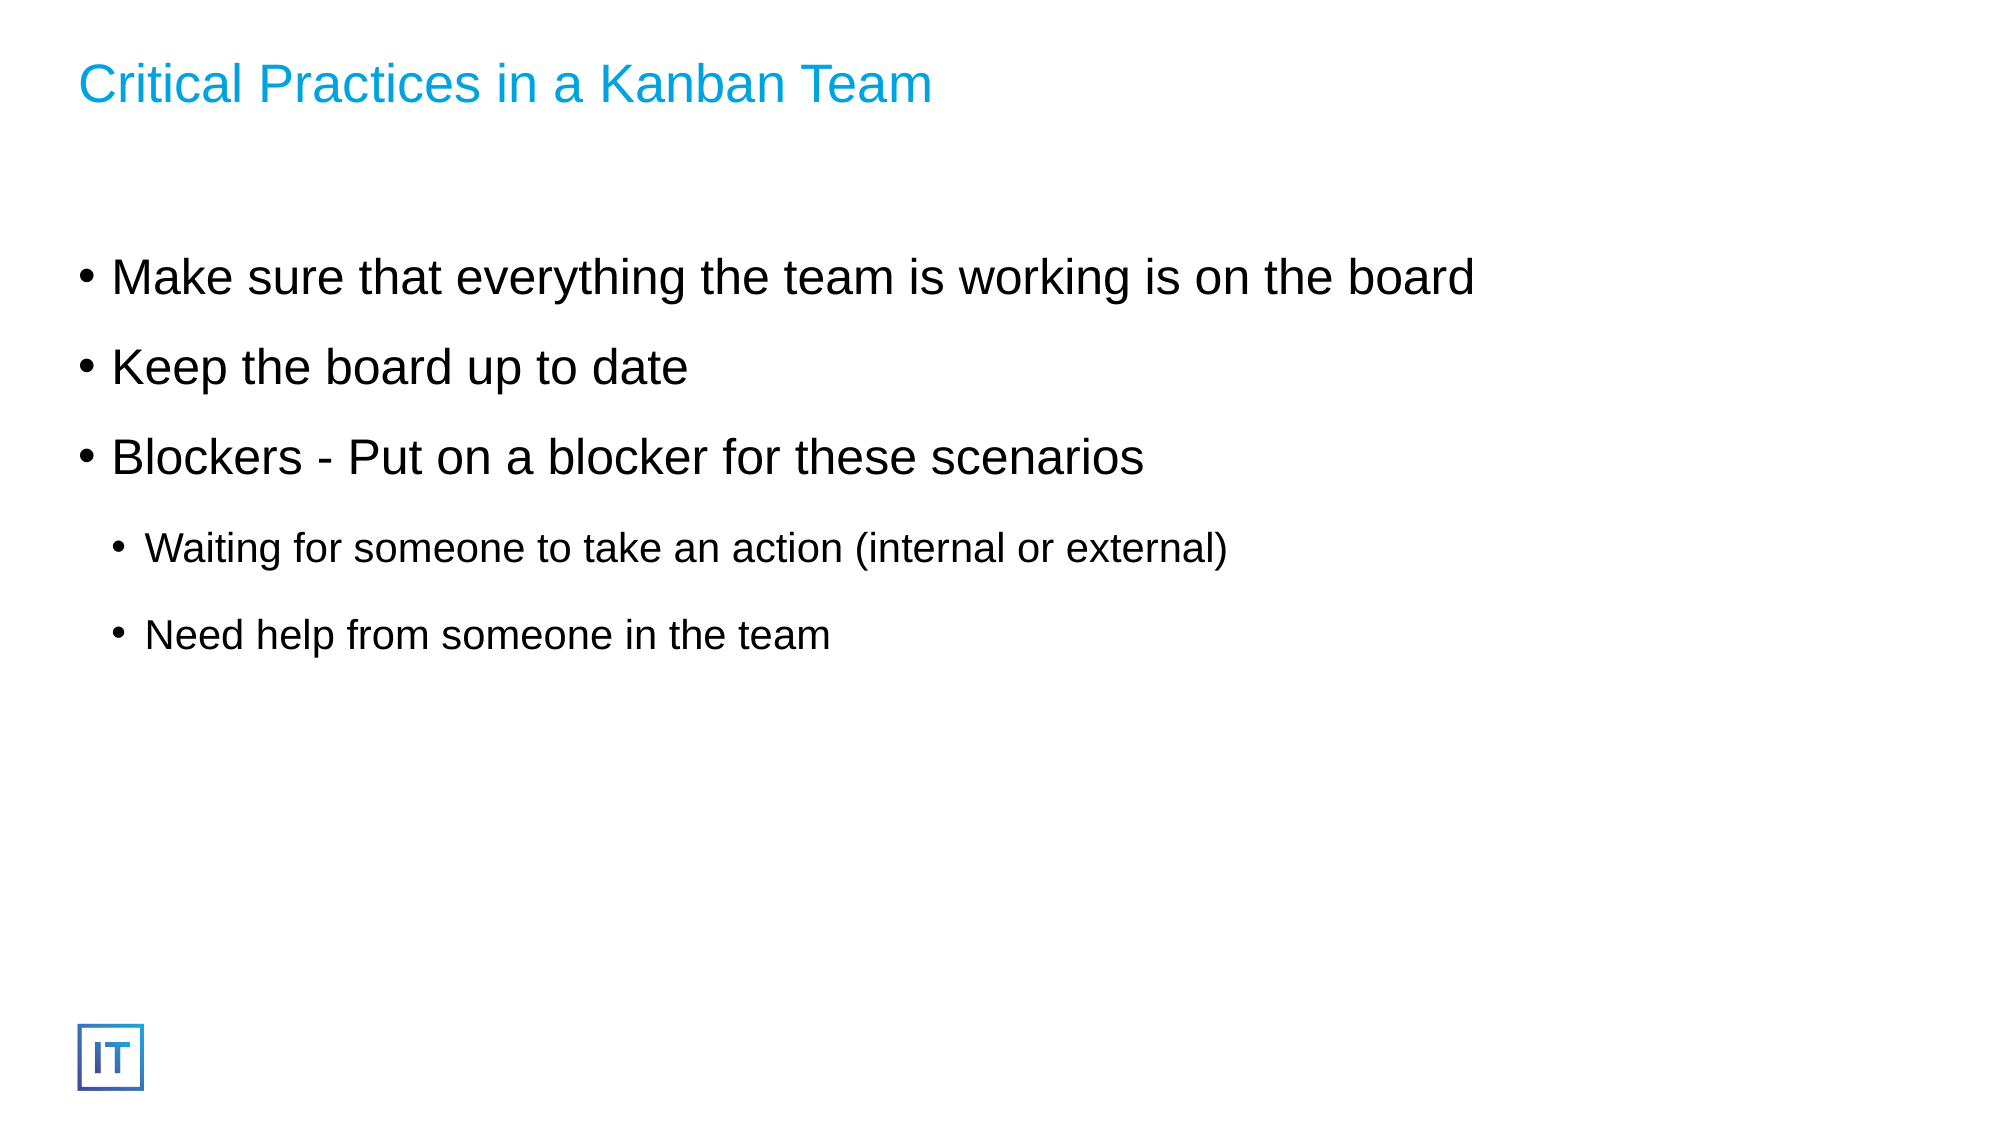

# Critical Practices in a Kanban Team
Make sure that everything the team is working is on the board
Keep the board up to date
Blockers - Put on a blocker for these scenarios
Waiting for someone to take an action (internal or external)
Need help from someone in the team